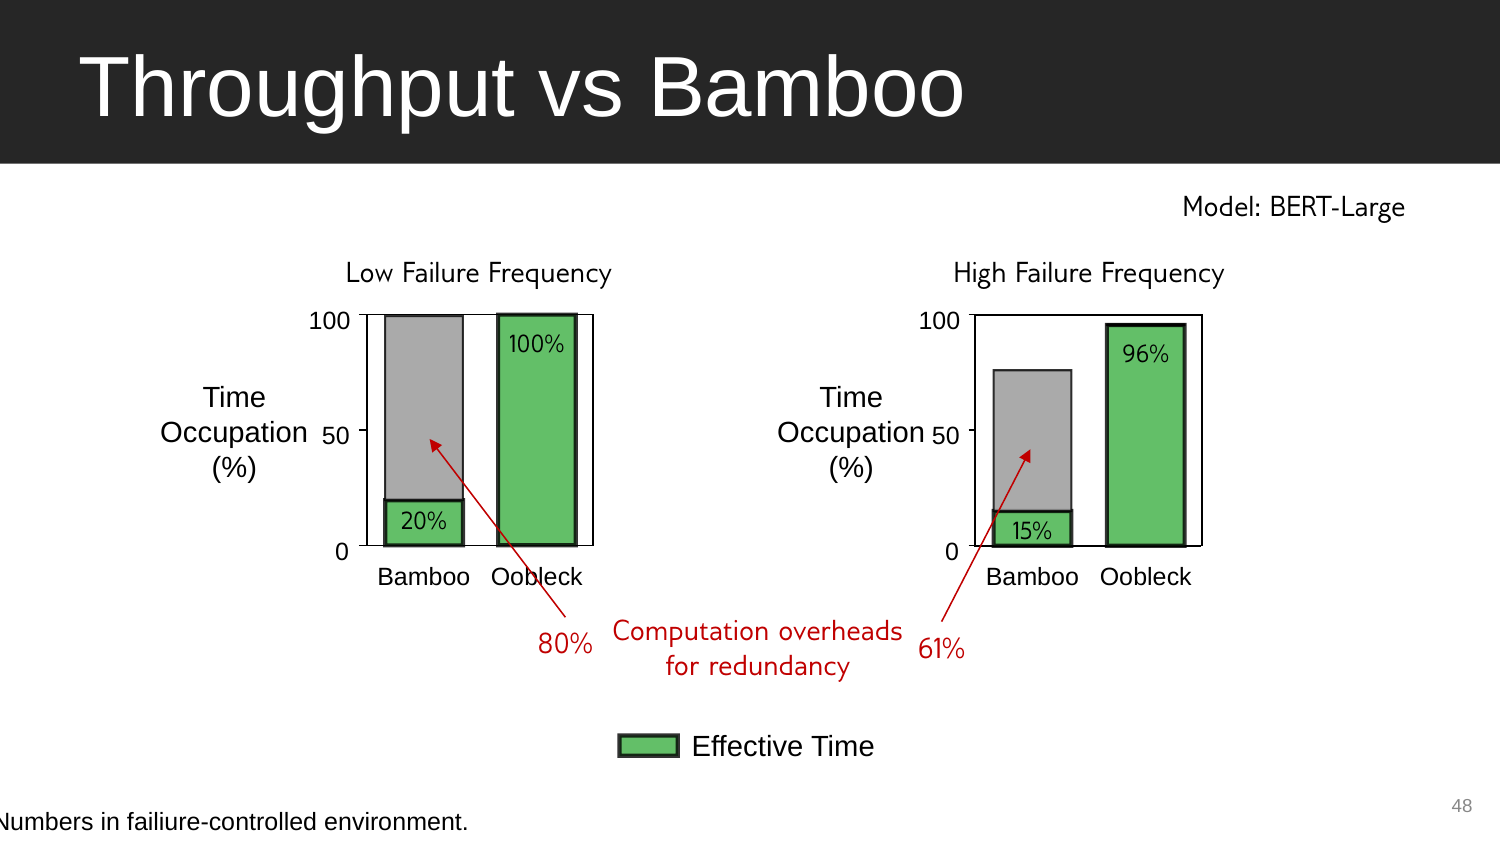

# Throughput vs Bamboo
Model: BERT-Large
High Failure Frequency
Low Failure Frequency
100

50

0

100

100%
Oobleck

Computation overheads
for redundancy
80%
61%

96%
Oobleck
Time
Occupation
(%)
Time
Occupation
(%)
50

20%

15%

0

Bamboo
Bamboo
Effective Time

48
Numbers in failiure-controlled environment.